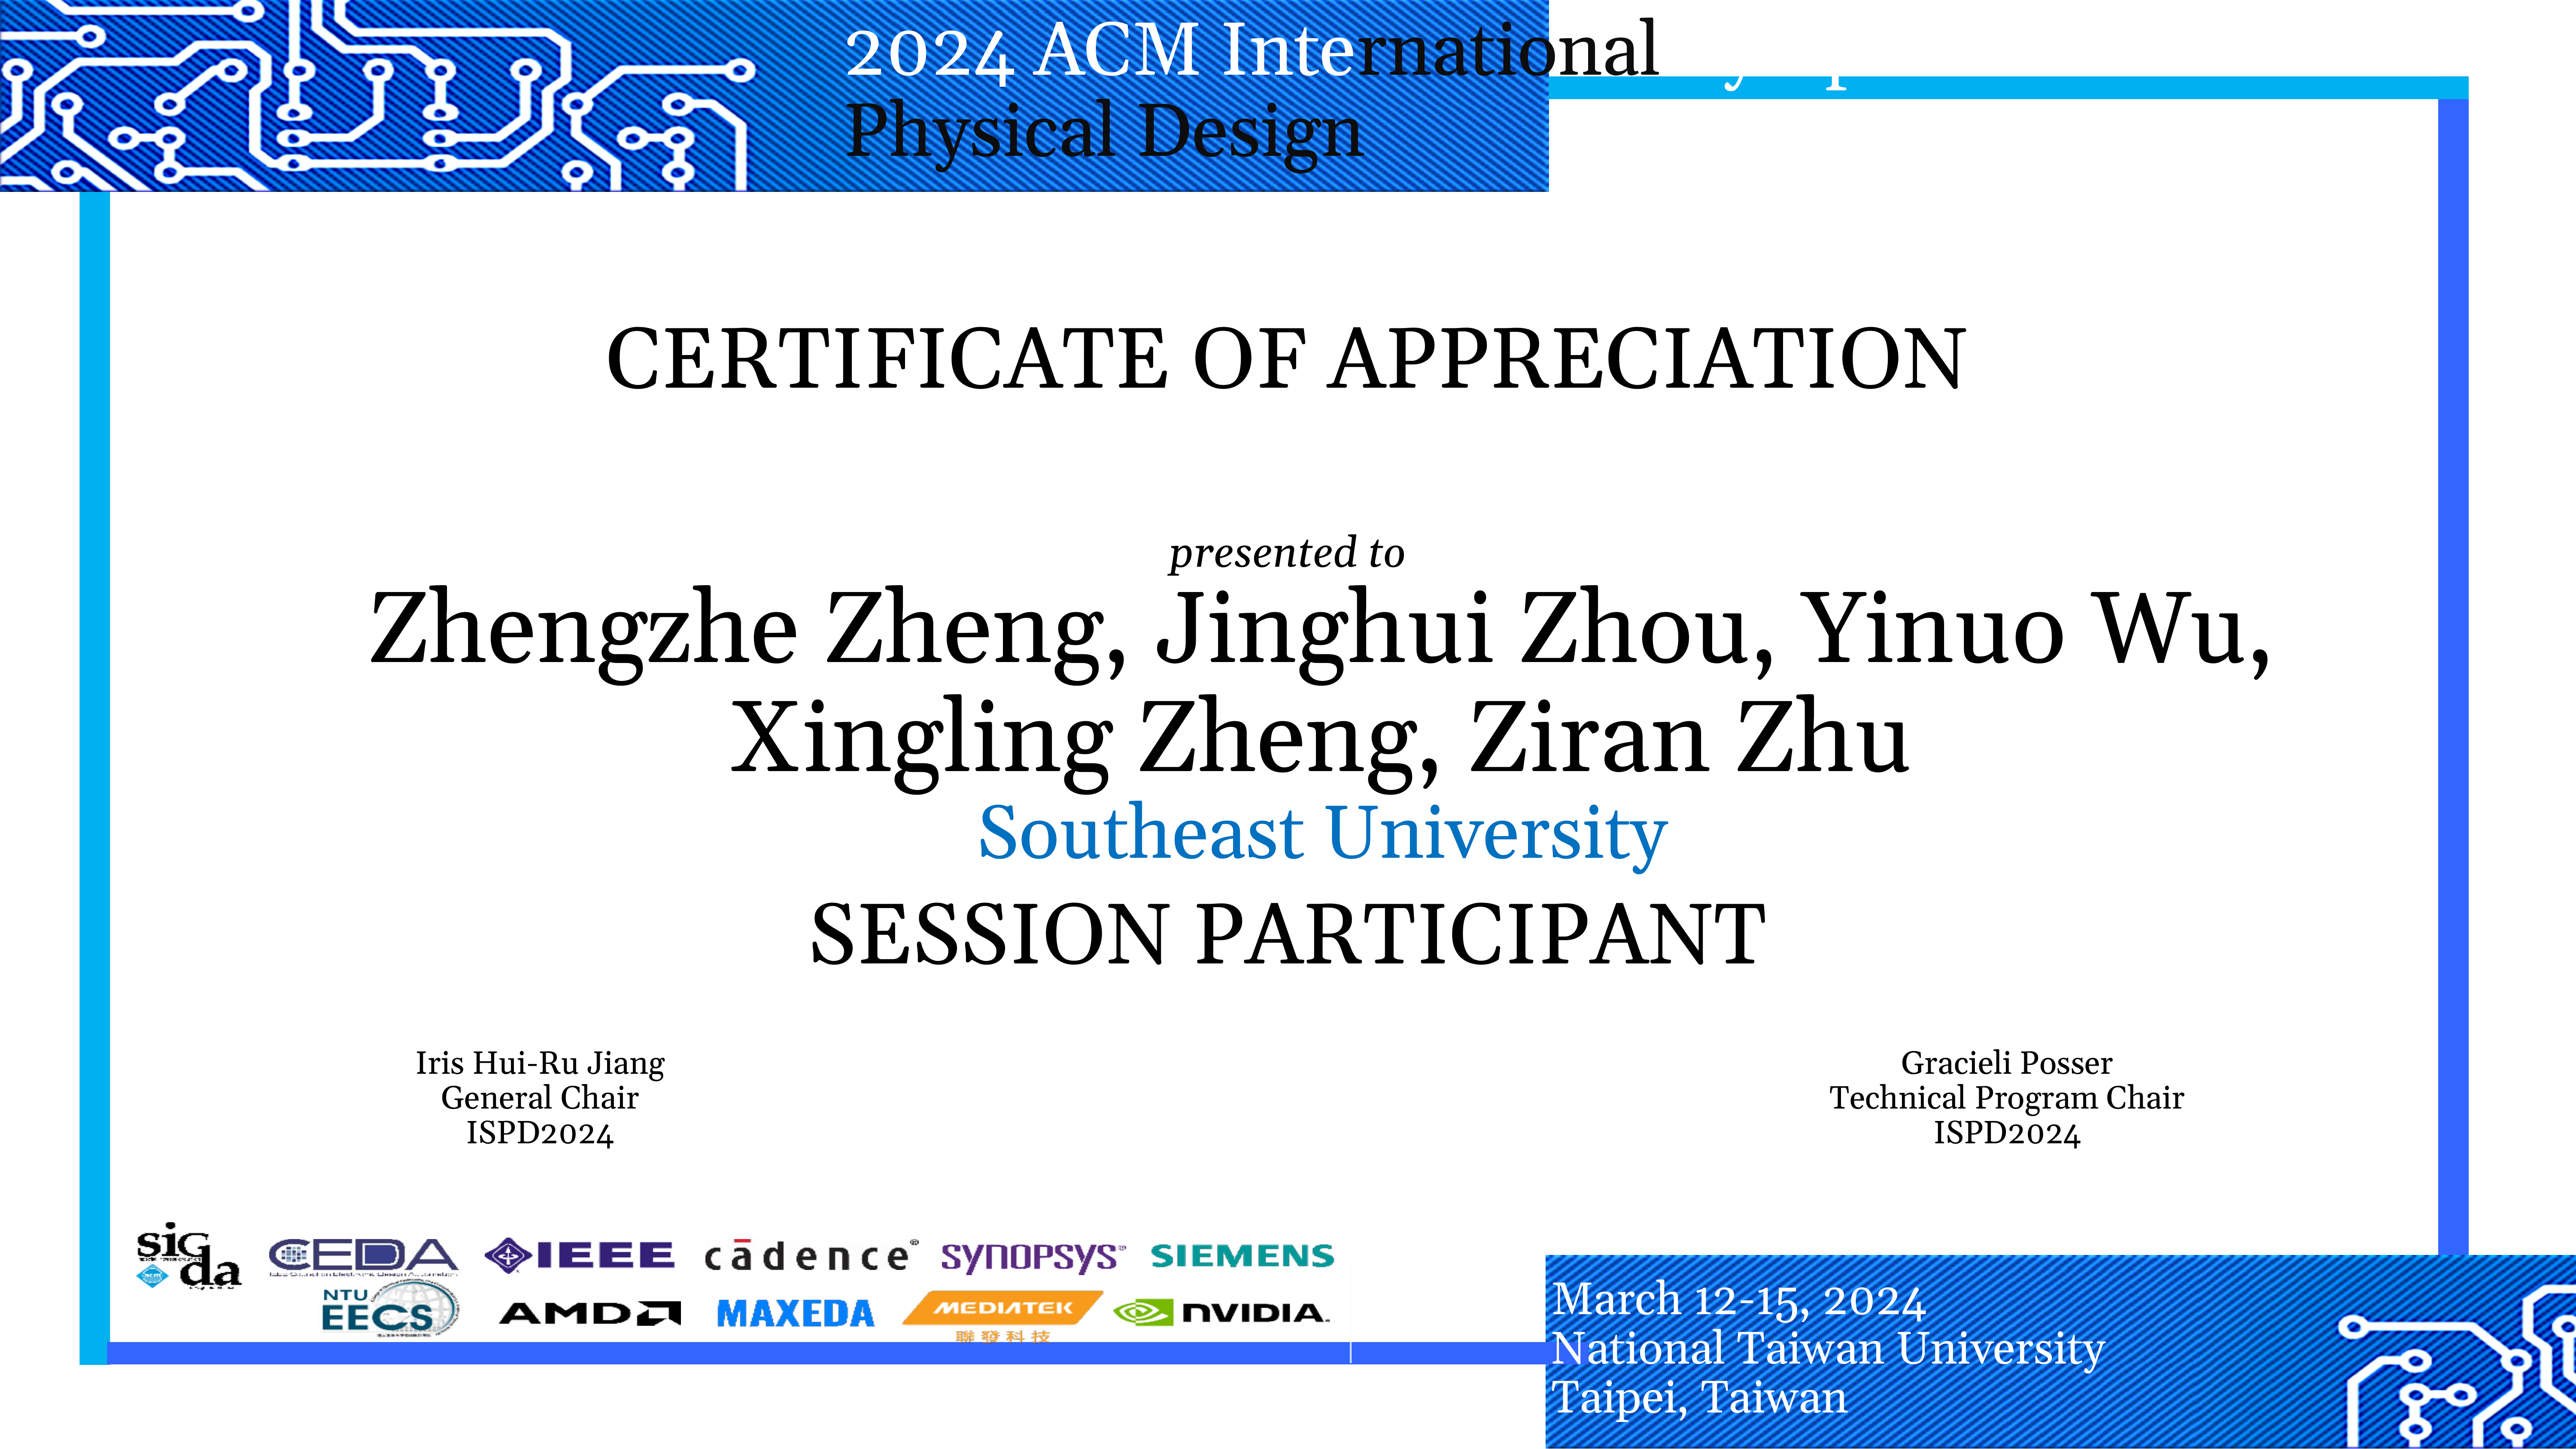

CERTIFICATE OF APPRECIATION
presented to
Zhengzhe Zheng, Jinghui Zhou, Yinuo Wu, Xingling Zheng, Ziran Zhu
Southeast University
Session Participant